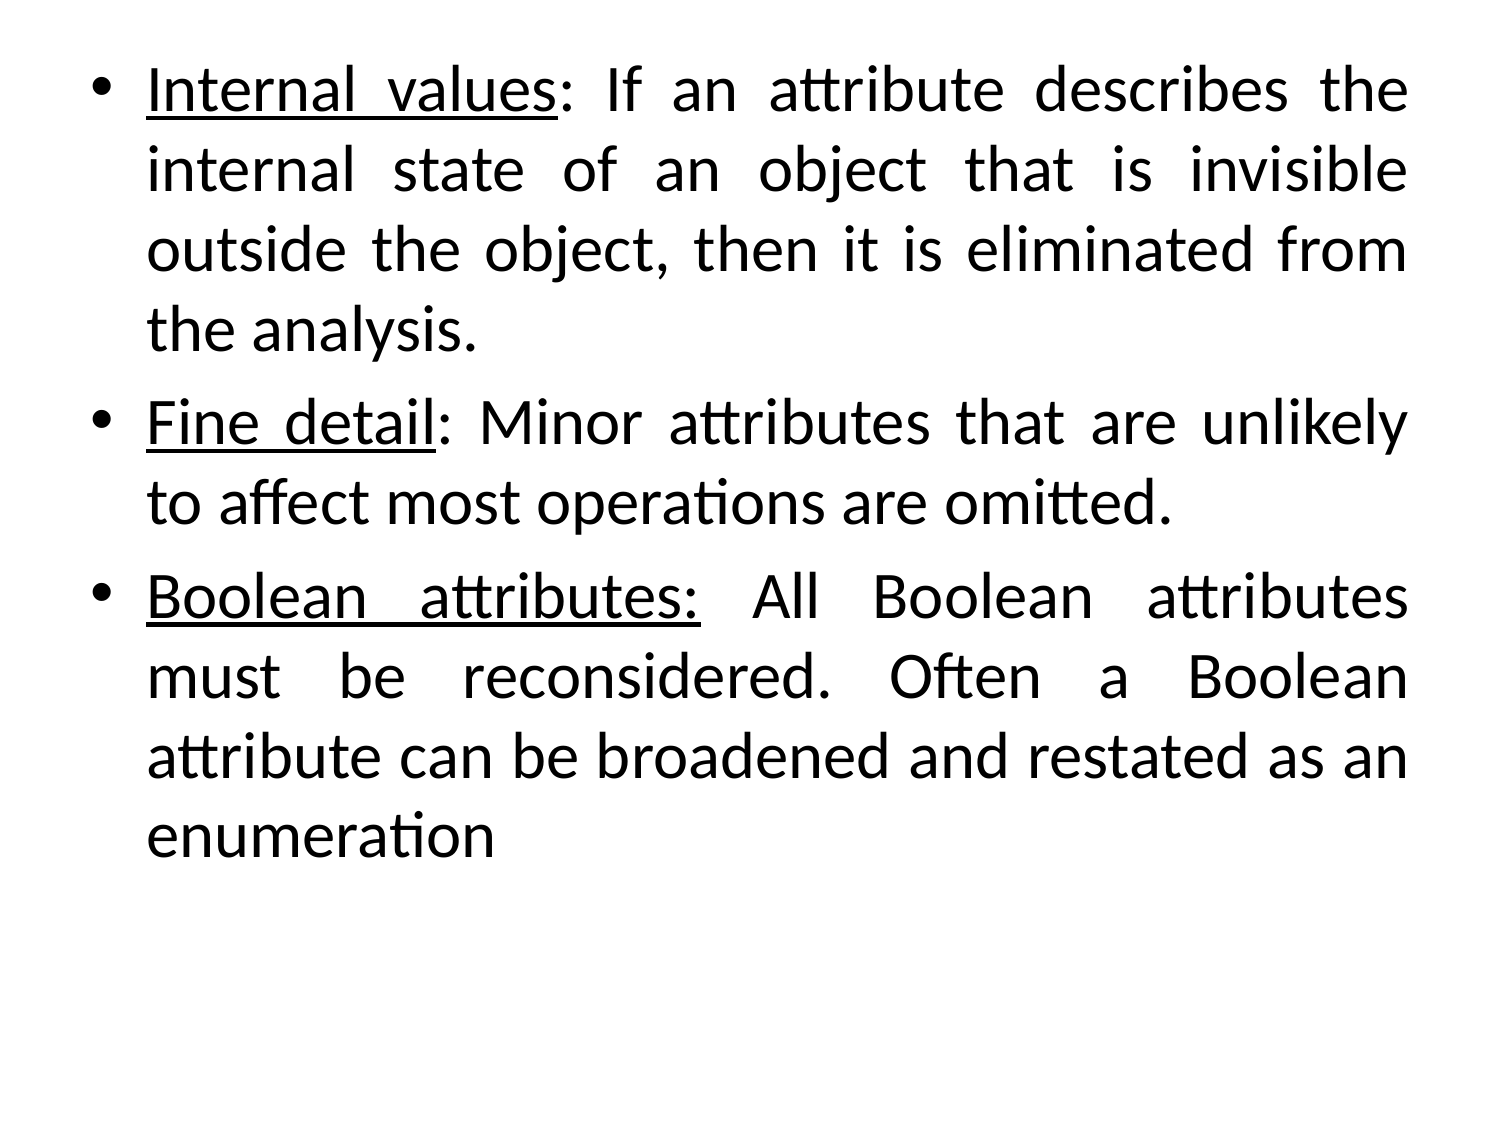

Internal values: If an attribute describes the internal state of an object that is invisible outside the object, then it is eliminated from the analysis.
Fine detail: Minor attributes that are unlikely to affect most operations are omitted.
Boolean attributes: All Boolean attributes must be reconsidered. Often a Boolean attribute can be broadened and restated as an enumeration